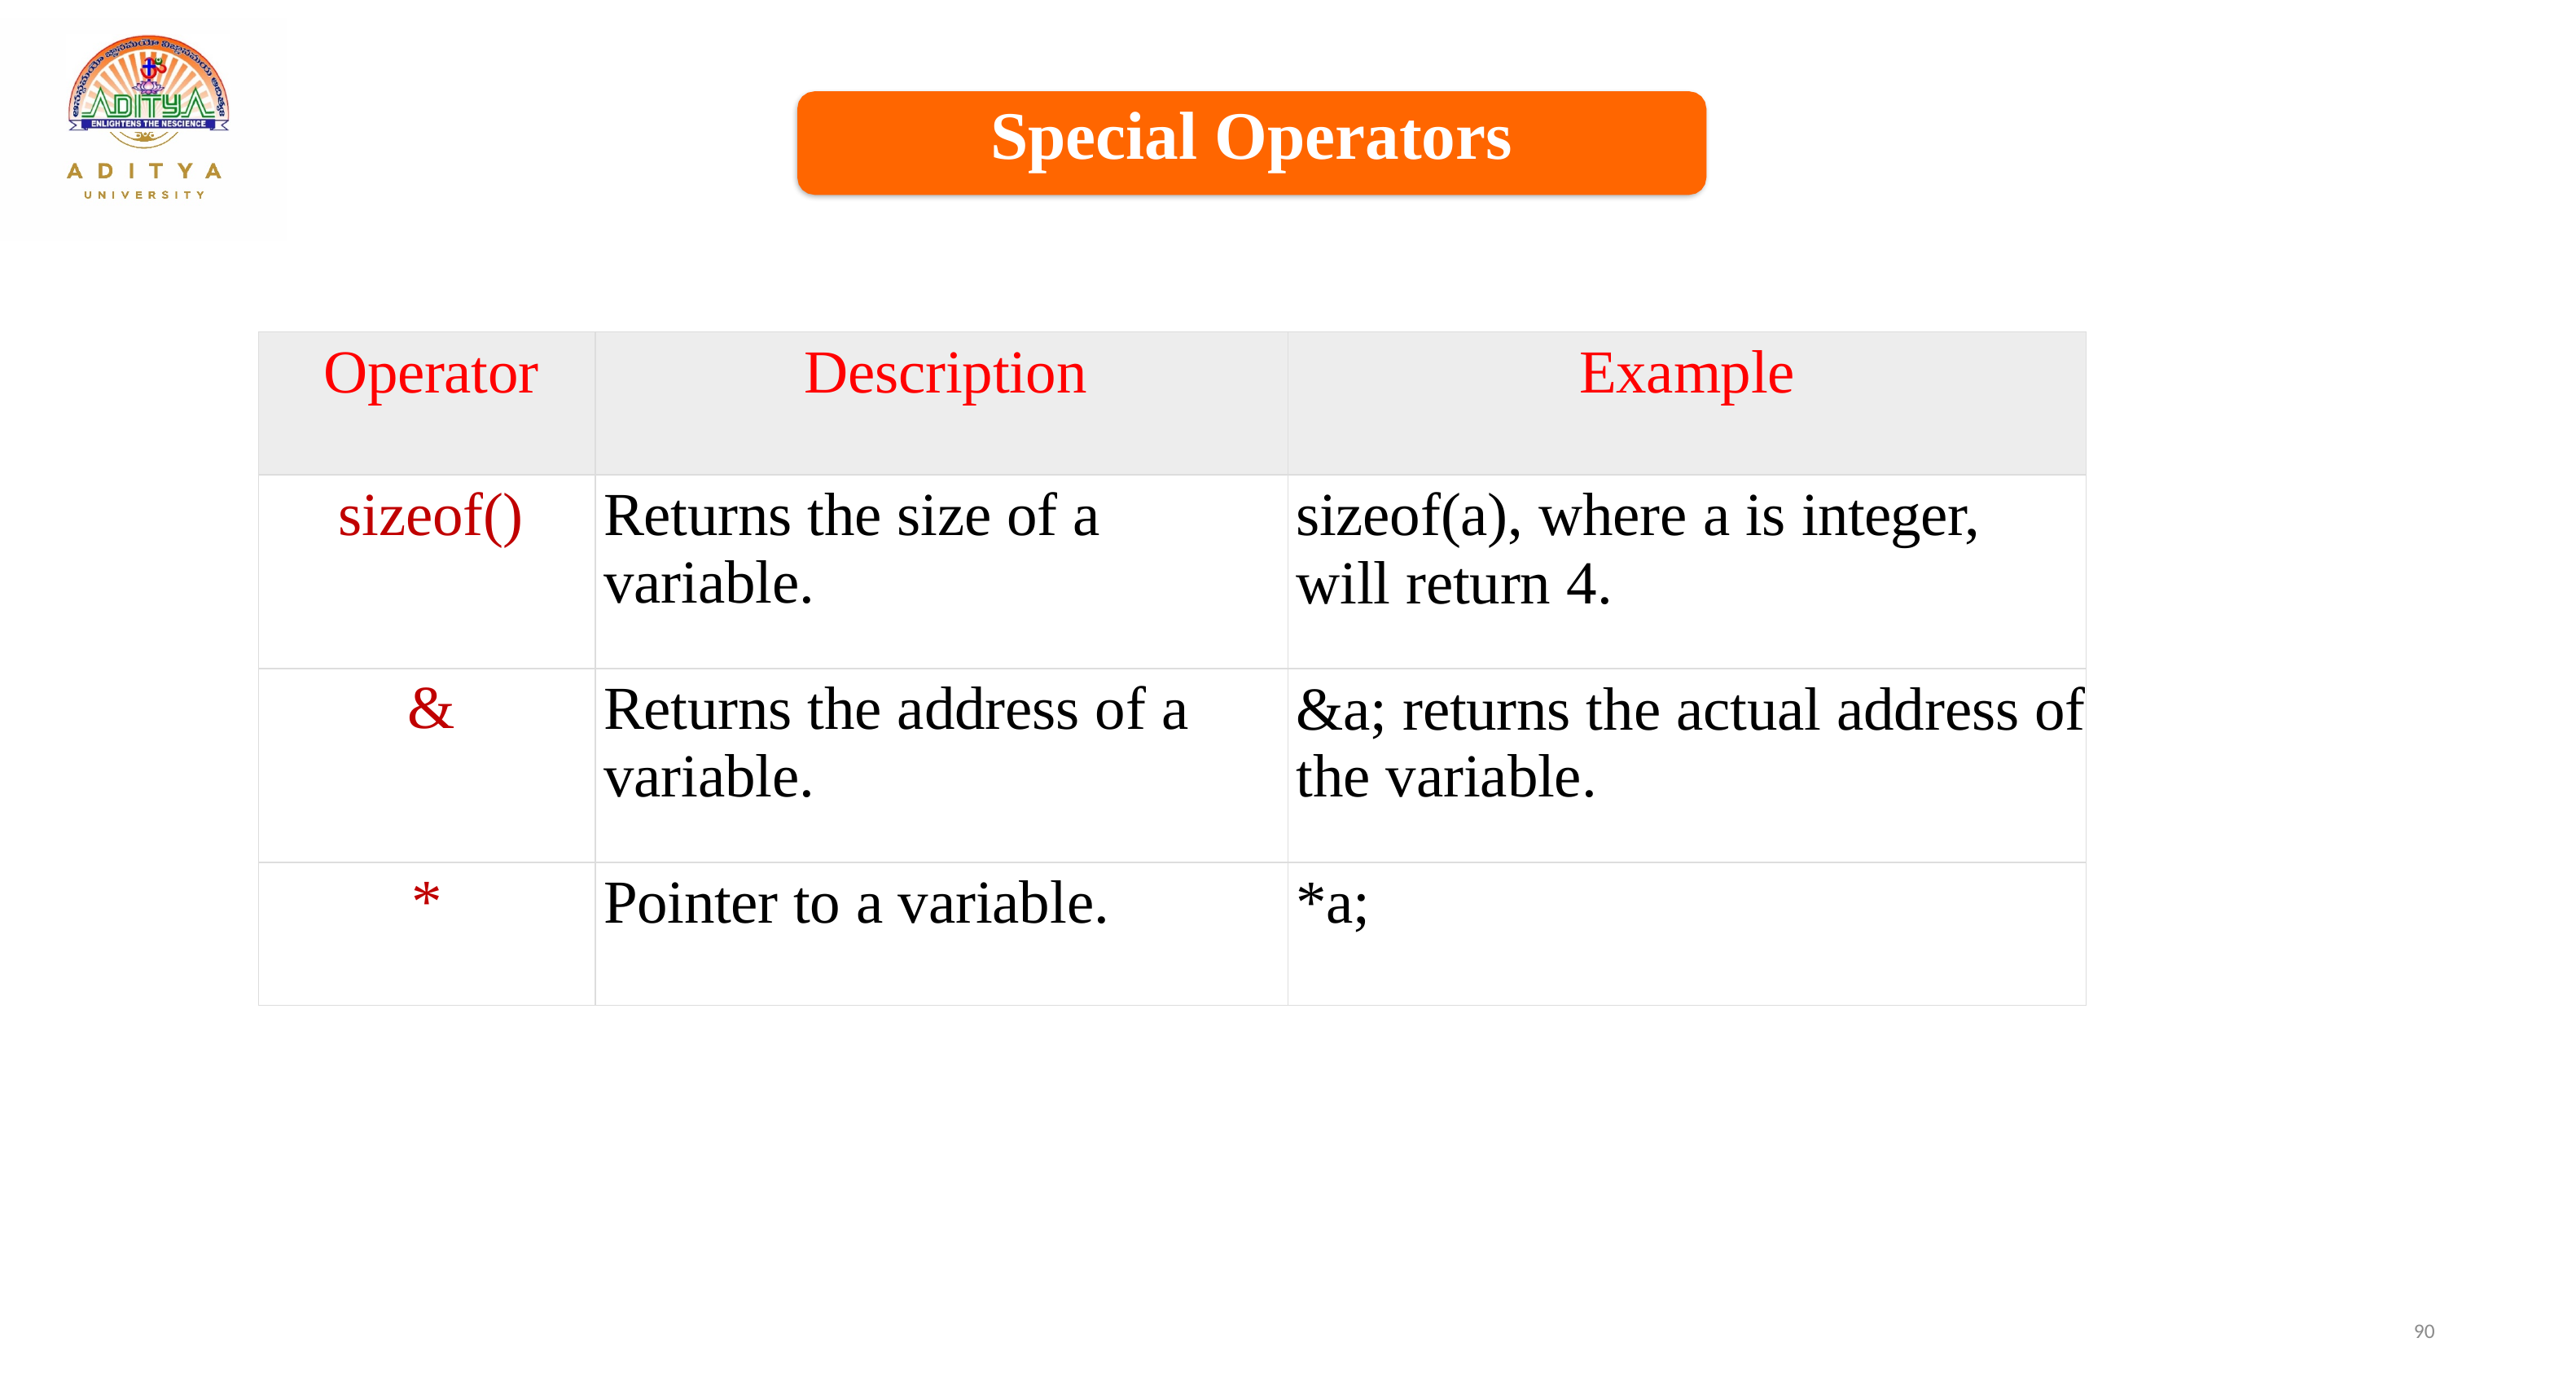

Special Operators

| Operator | Description | Example |
| --- | --- | --- |
| sizeof() | Returns the size of a variable. | sizeof(a), where a is integer, will return 4. |
| & | Returns the address of a variable. | &a; returns the actual address of the variable. |
| \* | Pointer to a variable. | \*a; |
90